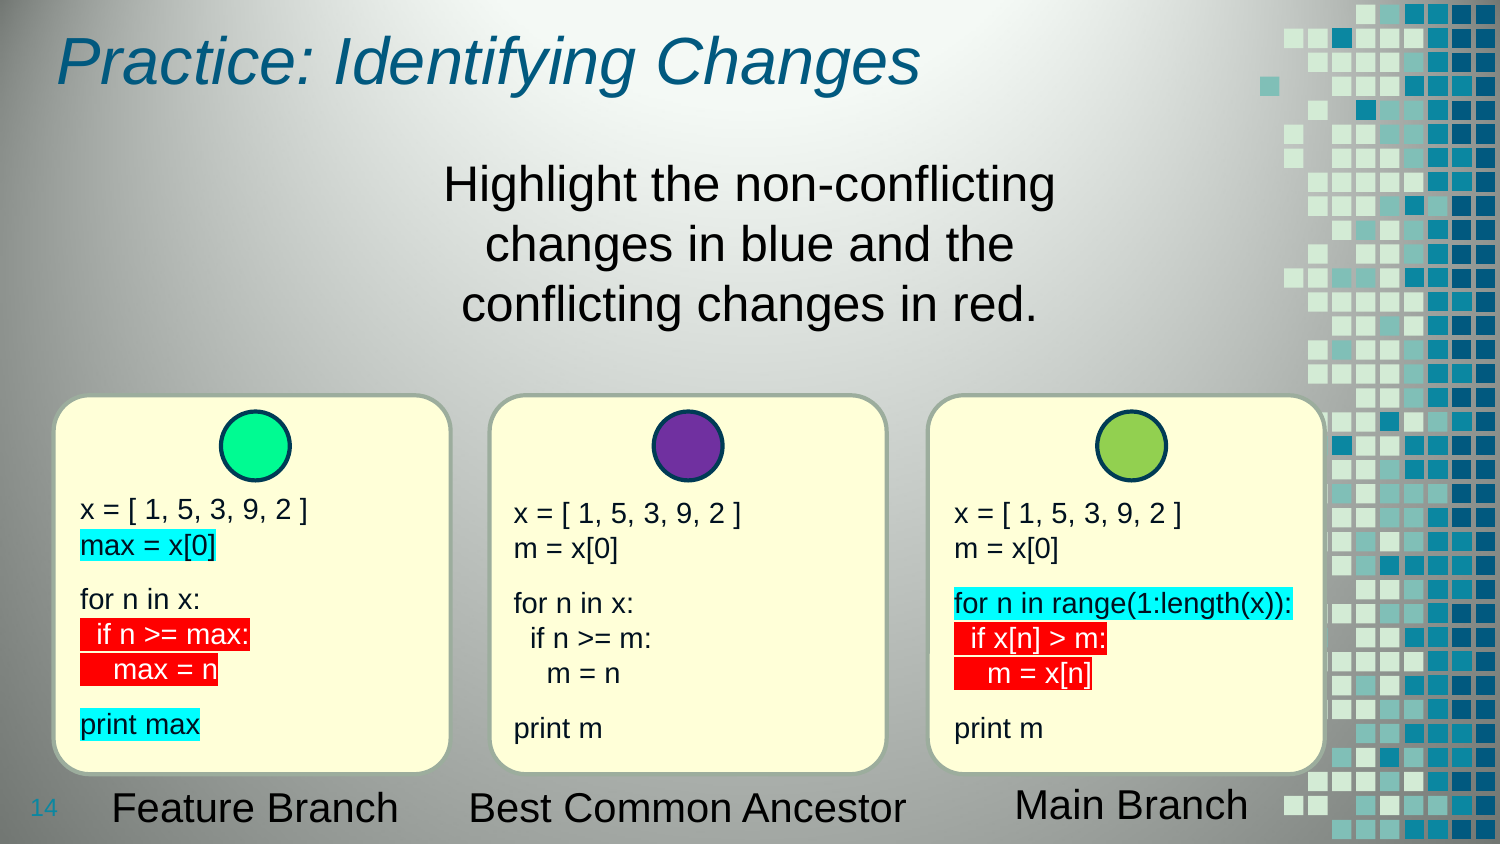

# Practice: Identifying Changes
Highlight the non-conflicting changes in blue and the conflicting changes in red.

x = [ 1, 5, 3, 9, 2 ]
max = x[0]

for n in x:
  if n >= max:
    max = n

print max
x = [ 1, 5, 3, 9, 2 ]
m = x[0]

for n in x:
  if n >= m:
    m = n

print m
x = [ 1, 5, 3, 9, 2 ]
m = x[0]

for n in range(1:length(x)):
  if x[n] > m:
    m = x[n]

print m
Main Branch
Feature Branch
Best Common Ancestor
14